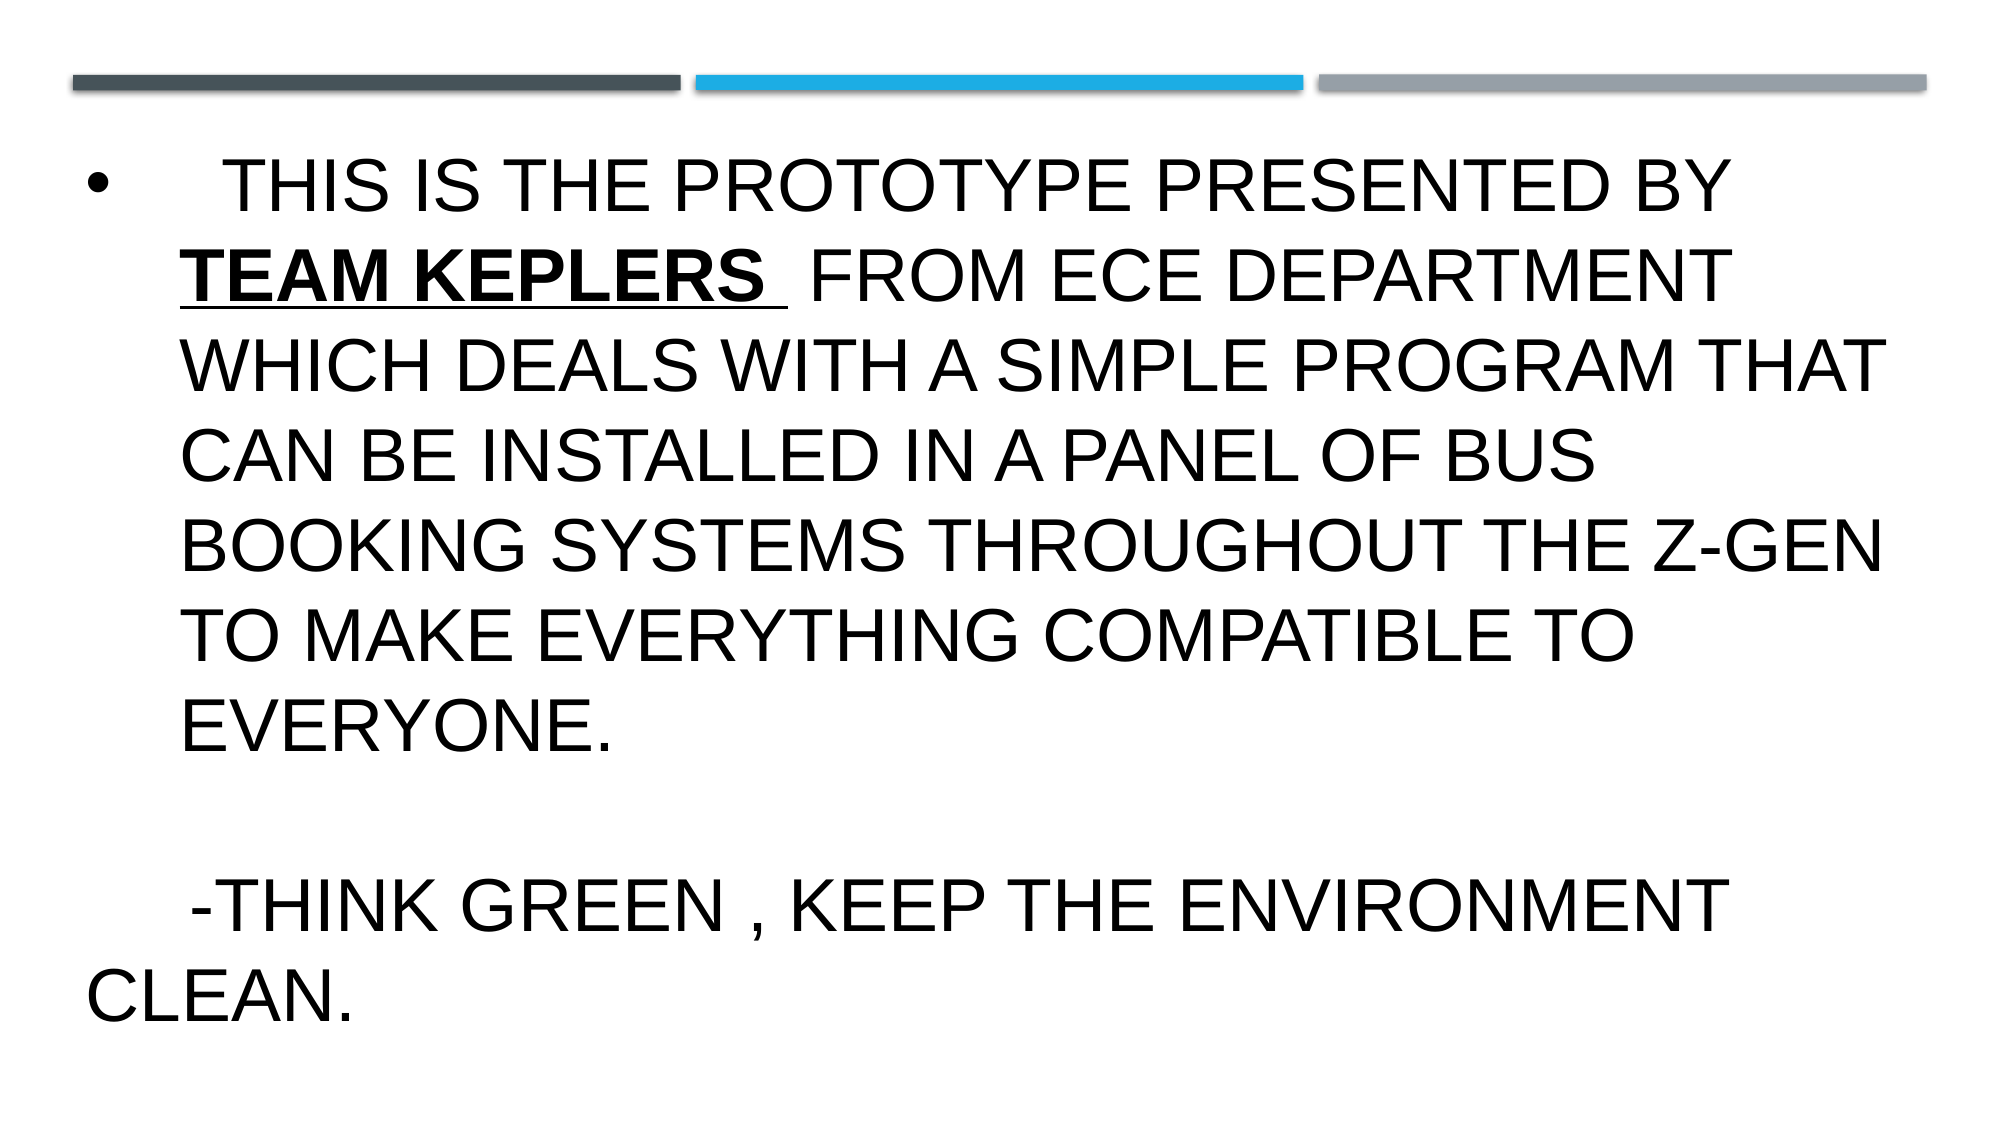

THIS IS THE PROTOTYPE PRESENTED BY TEAM KEPLERS  FROM ECE DEPARTMENT WHICH DEALS WITH A SIMPLE PROGRAM THAT CAN BE INSTALLED IN A PANEL OF BUS BOOKING SYSTEMS THROUGHOUT THE Z-GEN TO MAKE EVERYTHING COMPATIBLE TO EVERYONE.

     -THINK GREEN , KEEP THE ENVIRONMENT CLEAN.